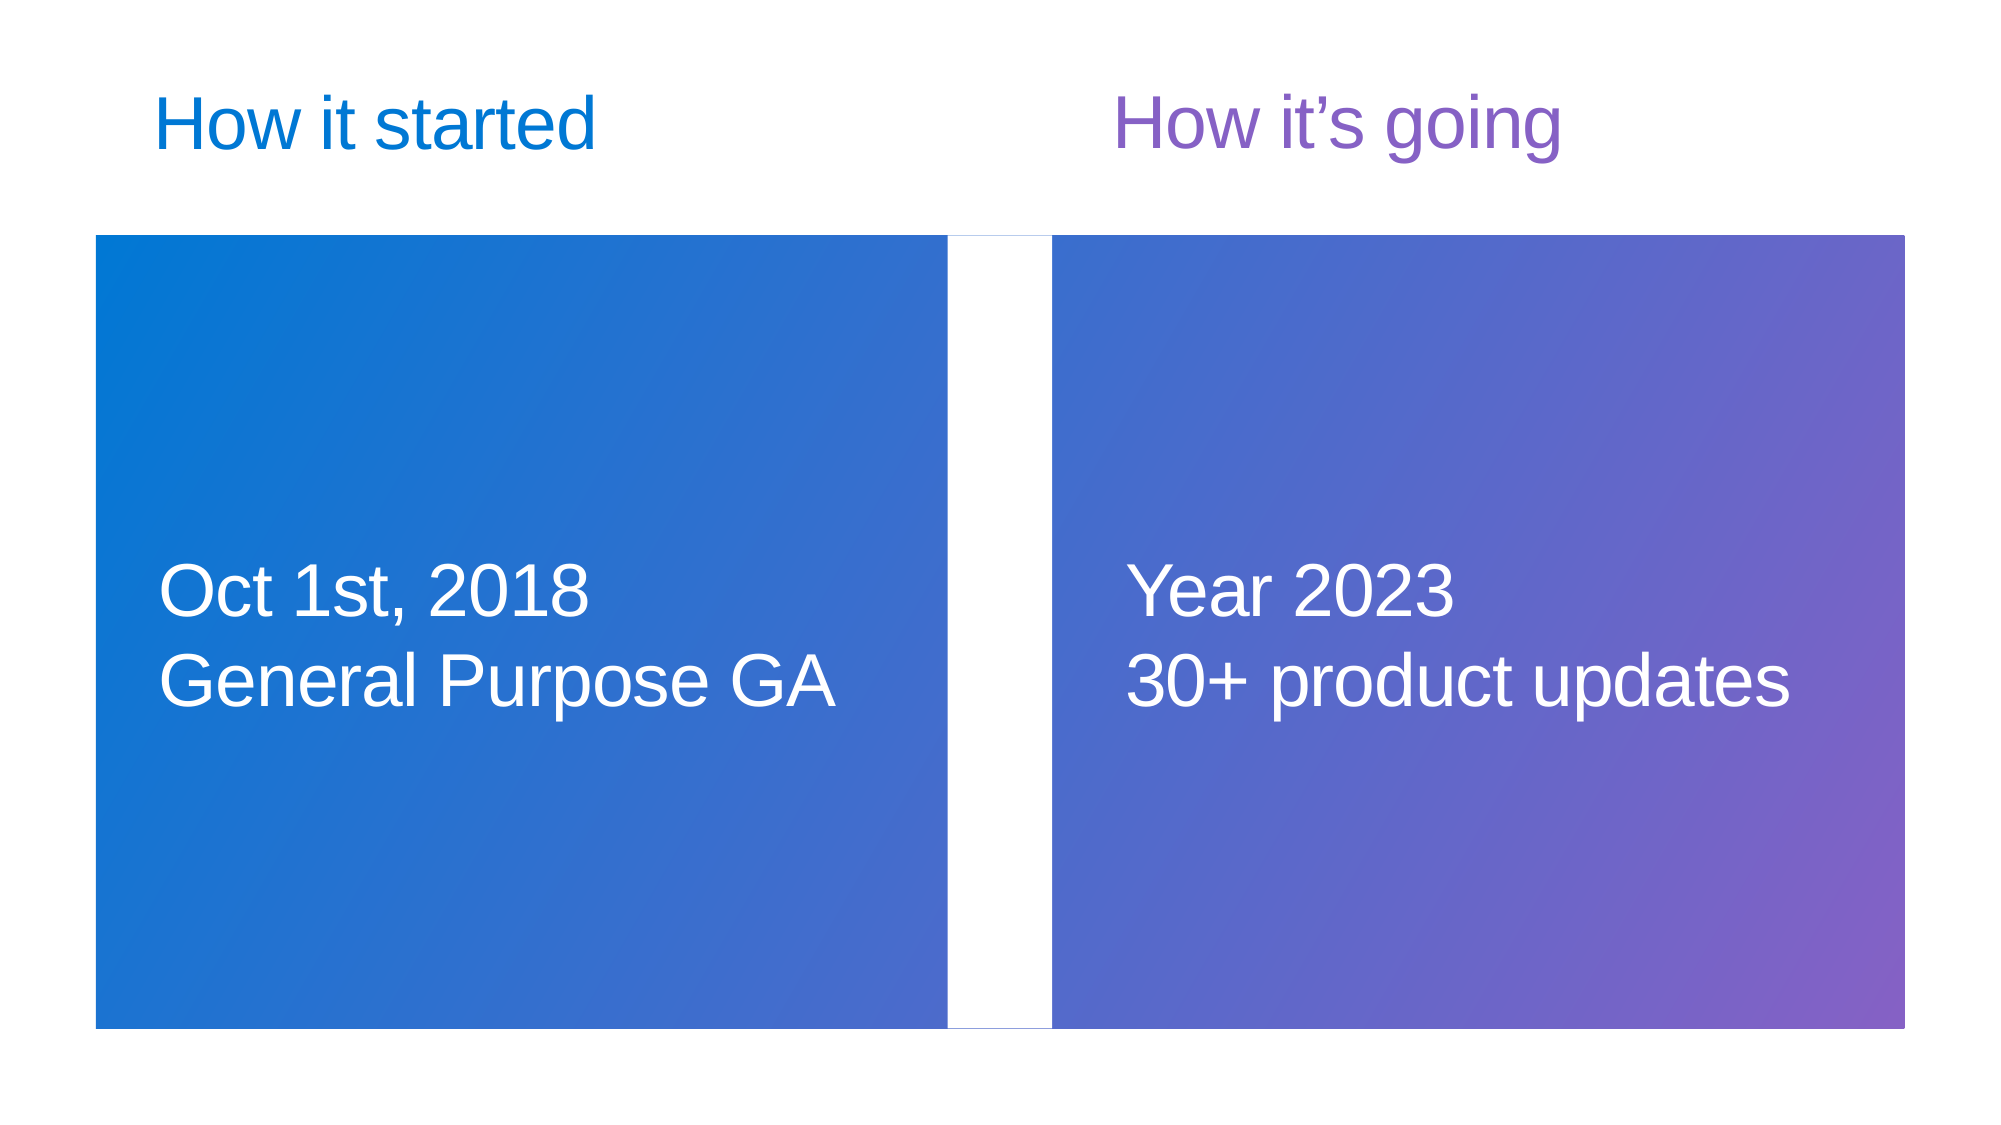

# How it started
How it’s going

Oct 1st, 2018
General Purpose GA
Year 2023
30+ product updates

### Chart:

| Category |  |  |
|---|---|---|
| 2018 | 8.0 | 8.0 |
| 2019 | 19.0 | 19.0 |
| 2020 | 17.0 | 17.0 |
| 2021 | 25.0 | 25.0 |
| 2022 | 42.0 | 42.0 |
| 2023 | 30.0 | 30.0 |
42
30
25
19
17
8
2018
2019
2020
2021
2022
2023